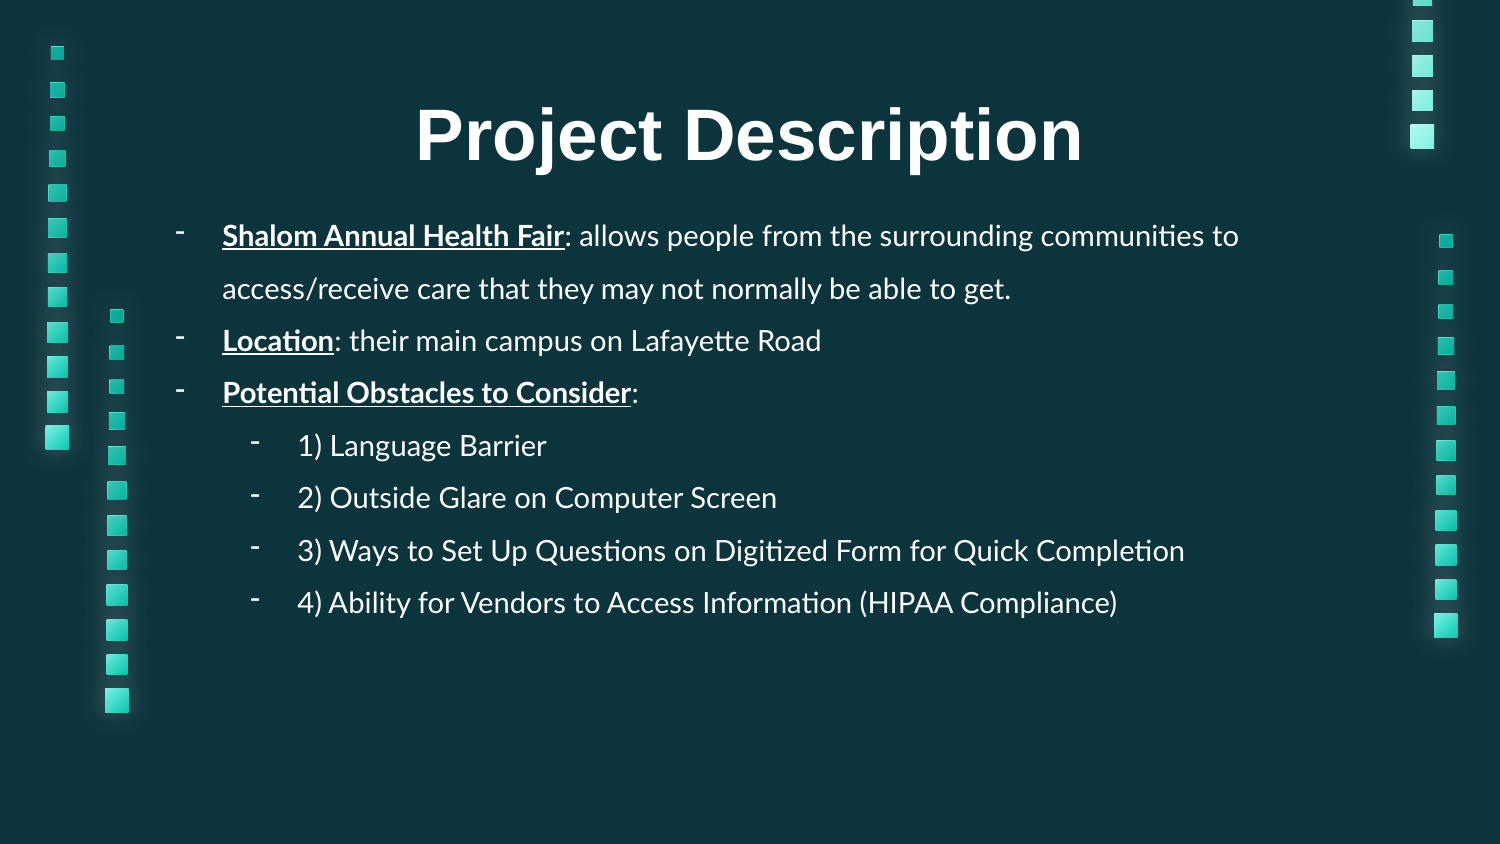

# Project Description
Shalom Annual Health Fair: allows people from the surrounding communities to access/receive care that they may not normally be able to get.
Location: their main campus on Lafayette Road
Potential Obstacles to Consider:
1) Language Barrier
2) Outside Glare on Computer Screen
3) Ways to Set Up Questions on Digitized Form for Quick Completion
4) Ability for Vendors to Access Information (HIPAA Compliance)